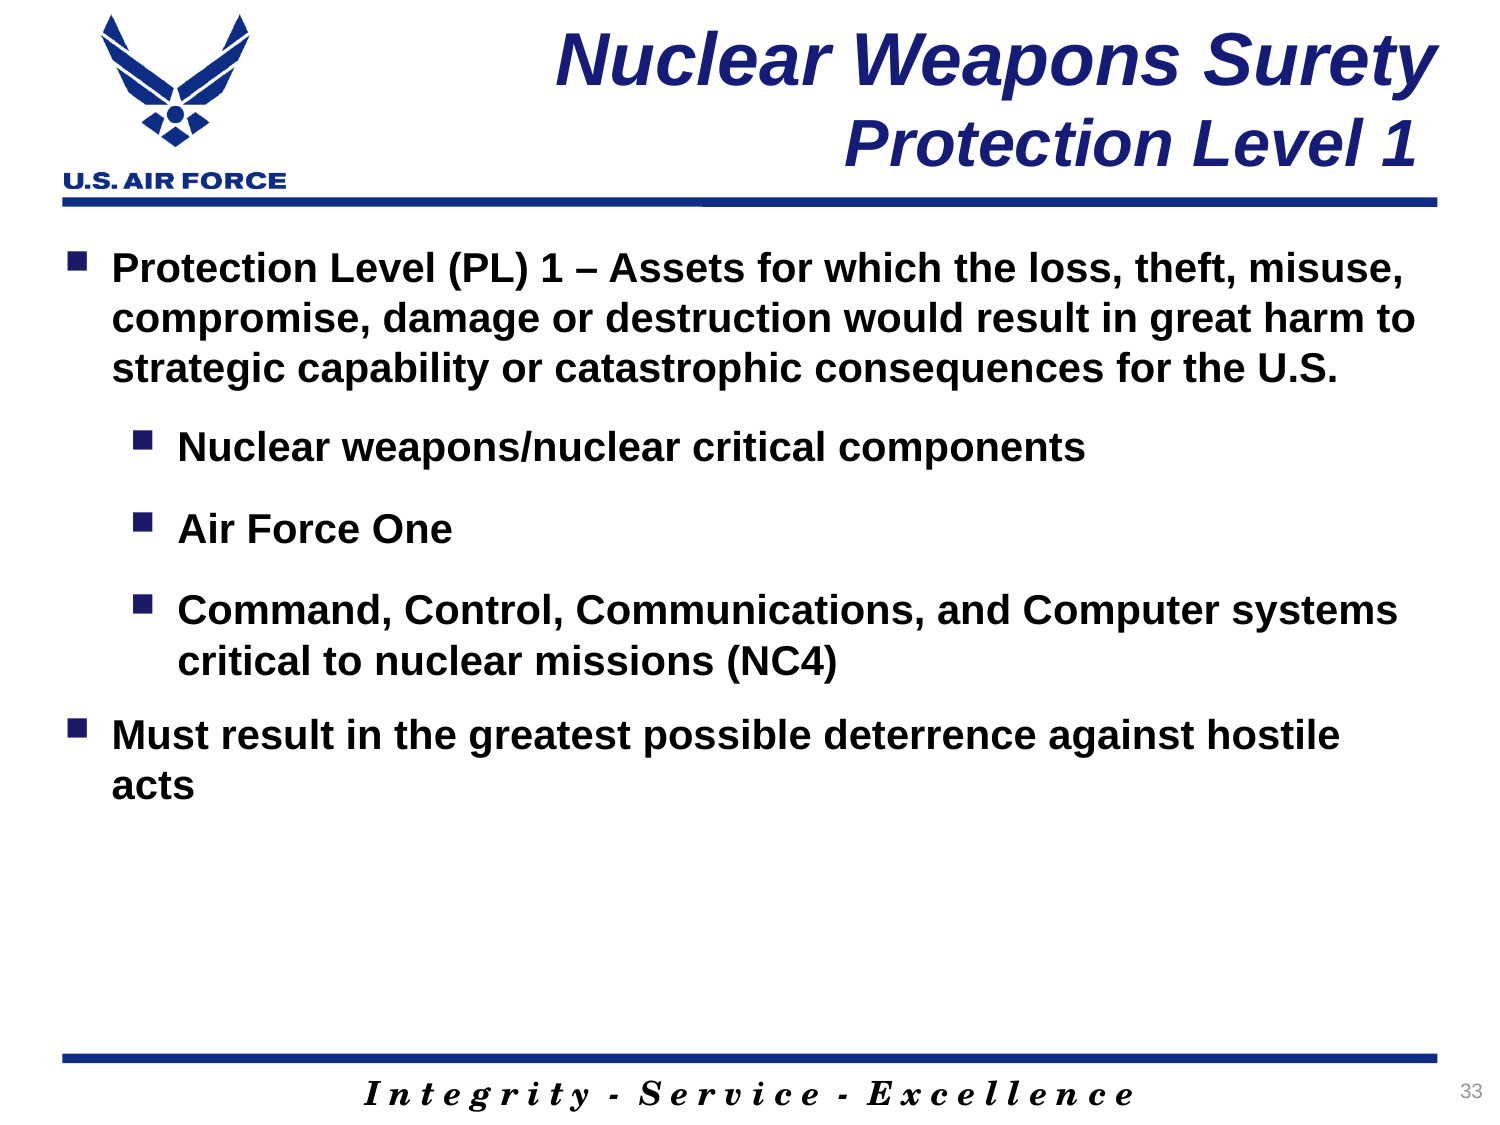

# Nuclear Weapons Surety Protection Level 1
Protection Level (PL) 1 – Assets for which the loss, theft, misuse, compromise, damage or destruction would result in great harm to strategic capability or catastrophic consequences for the U.S.

Nuclear weapons/nuclear critical components

Air Force One

Command, Control, Communications, and Computer systems critical to nuclear missions (NC4)

Must result in the greatest possible deterrence against hostile acts

33